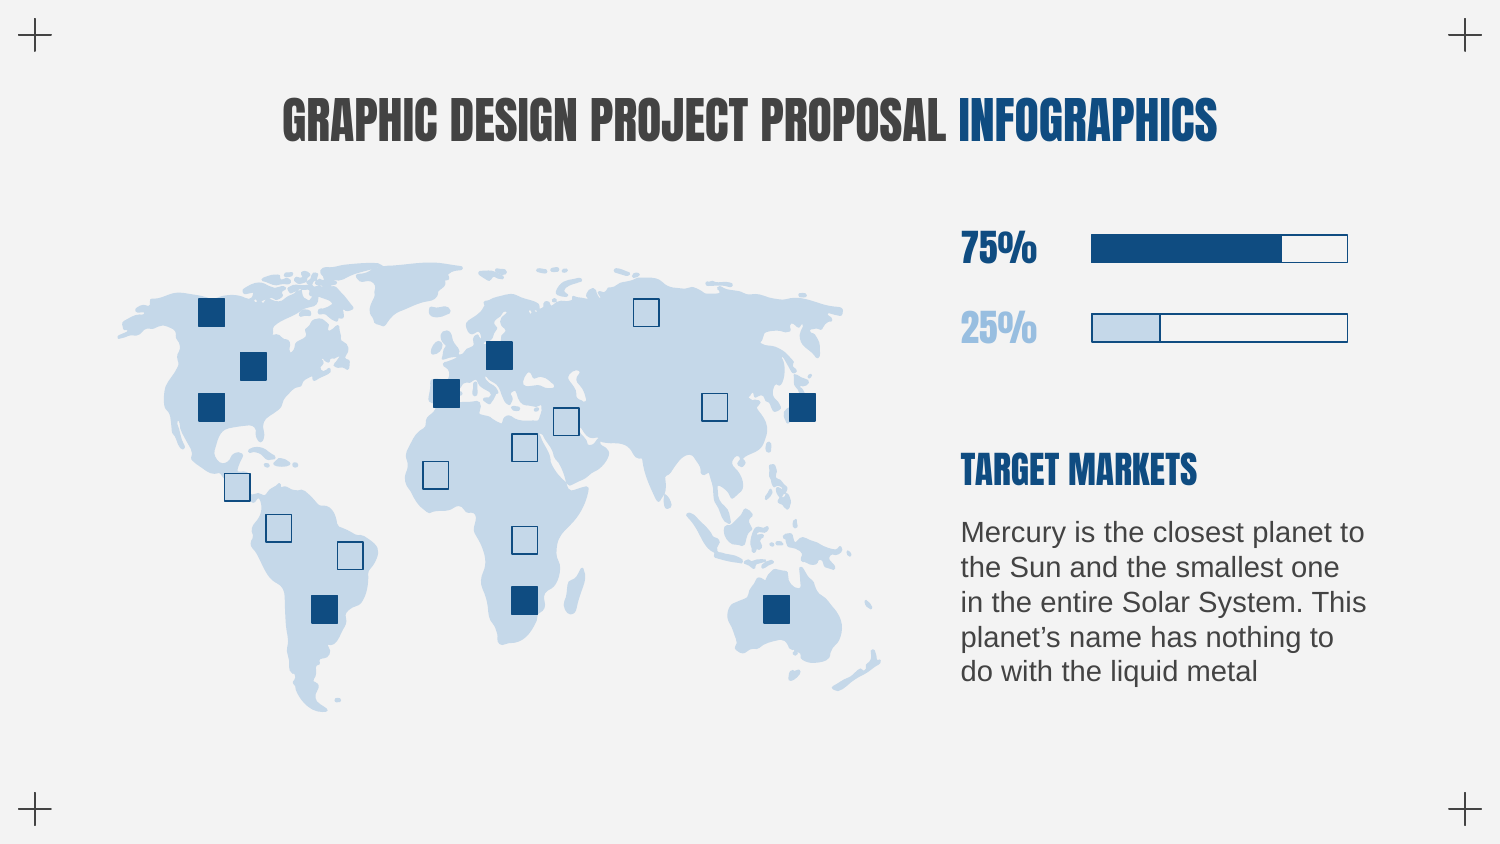

# GRAPHIC DESIGN PROJECT PROPOSAL INFOGRAPHICS
75%

25%

TARGET MARKETS
Mercury is the closest planet to the Sun and the smallest one in the entire Solar System. This planet’s name has nothing to do with the liquid metal